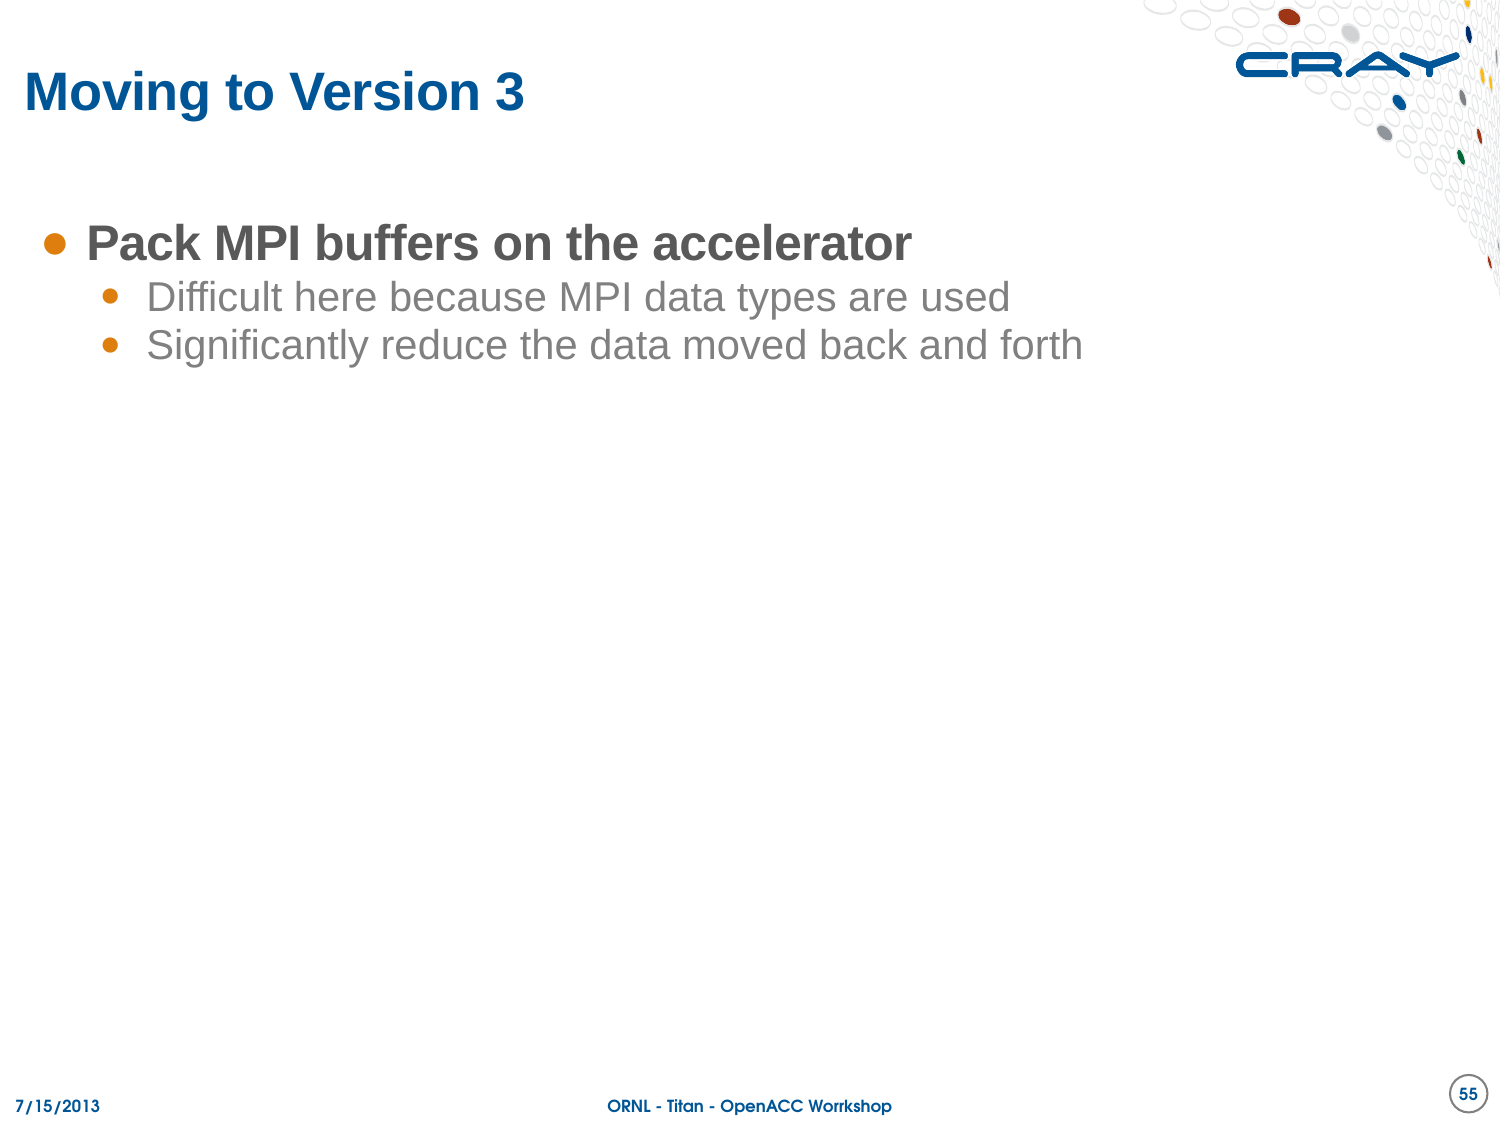

# Moving to Version 3
Pack MPI buffers on the accelerator
Difficult here because MPI data types are used
Significantly reduce the data moved back and forth
55
7/15/2013
ORNL - Titan - OpenACC Worrkshop